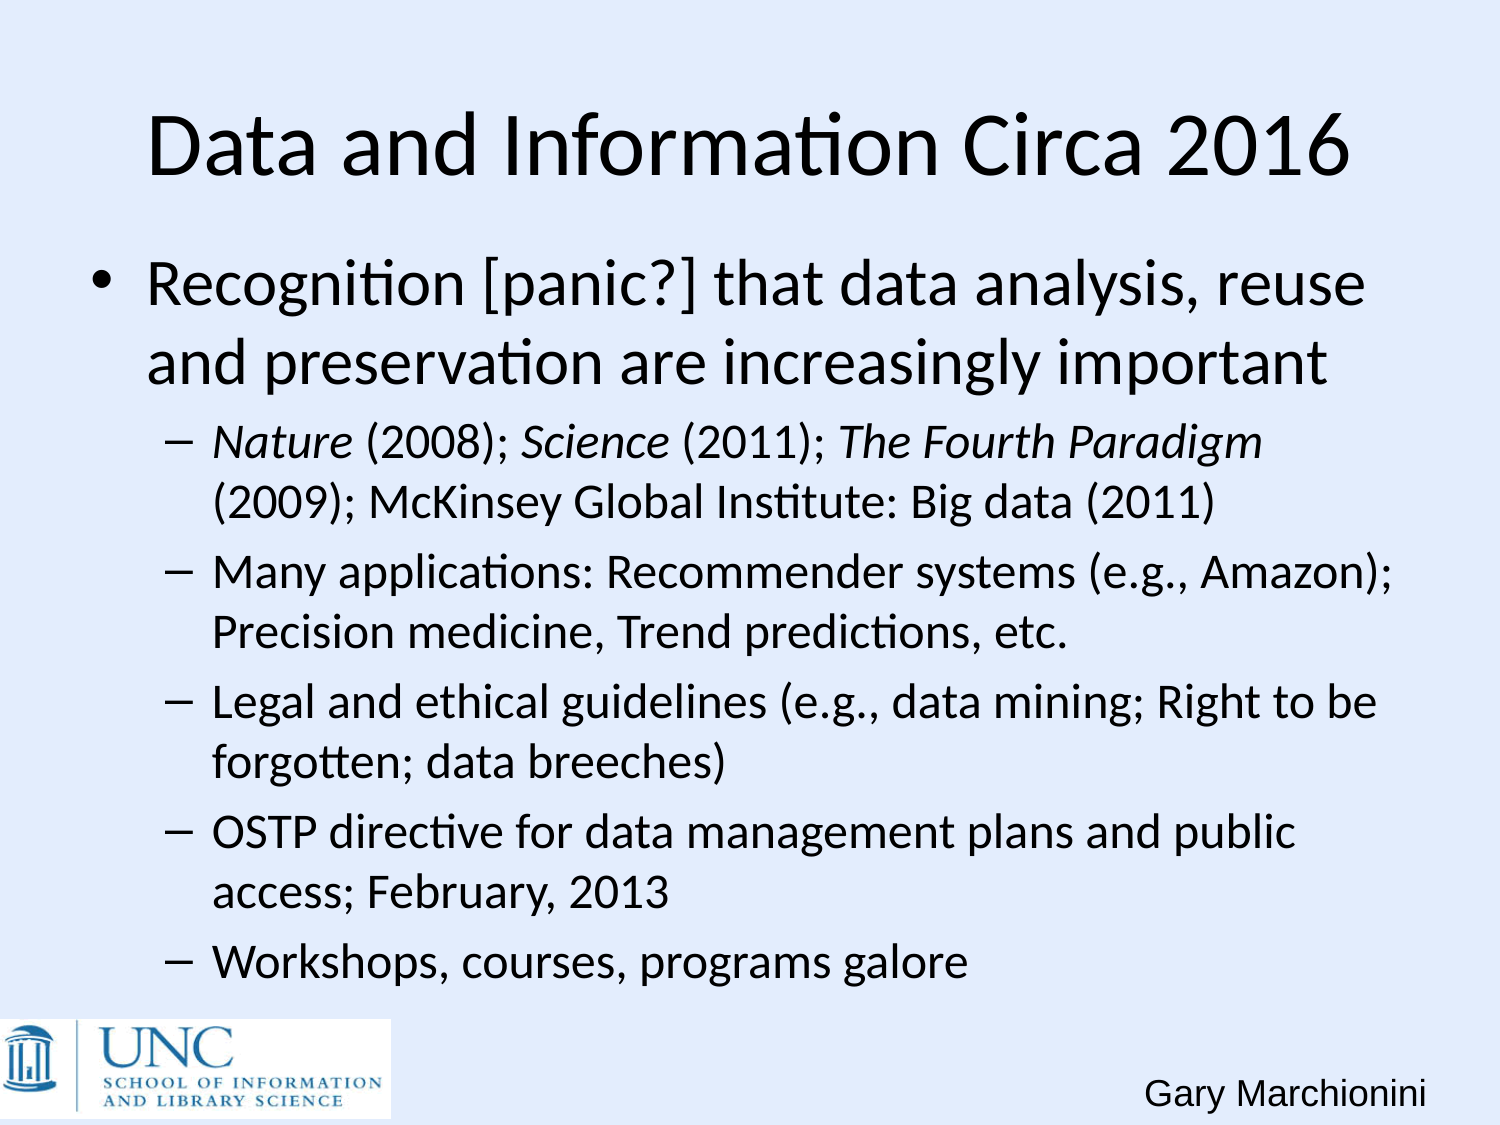

# Data and Information Circa 2016
Recognition [panic?] that data analysis, reuse and preservation are increasingly important
Nature (2008); Science (2011); The Fourth Paradigm (2009); McKinsey Global Institute: Big data (2011)
Many applications: Recommender systems (e.g., Amazon); Precision medicine, Trend predictions, etc.
Legal and ethical guidelines (e.g., data mining; Right to be forgotten; data breeches)
OSTP directive for data management plans and public access; February, 2013
Workshops, courses, programs galore